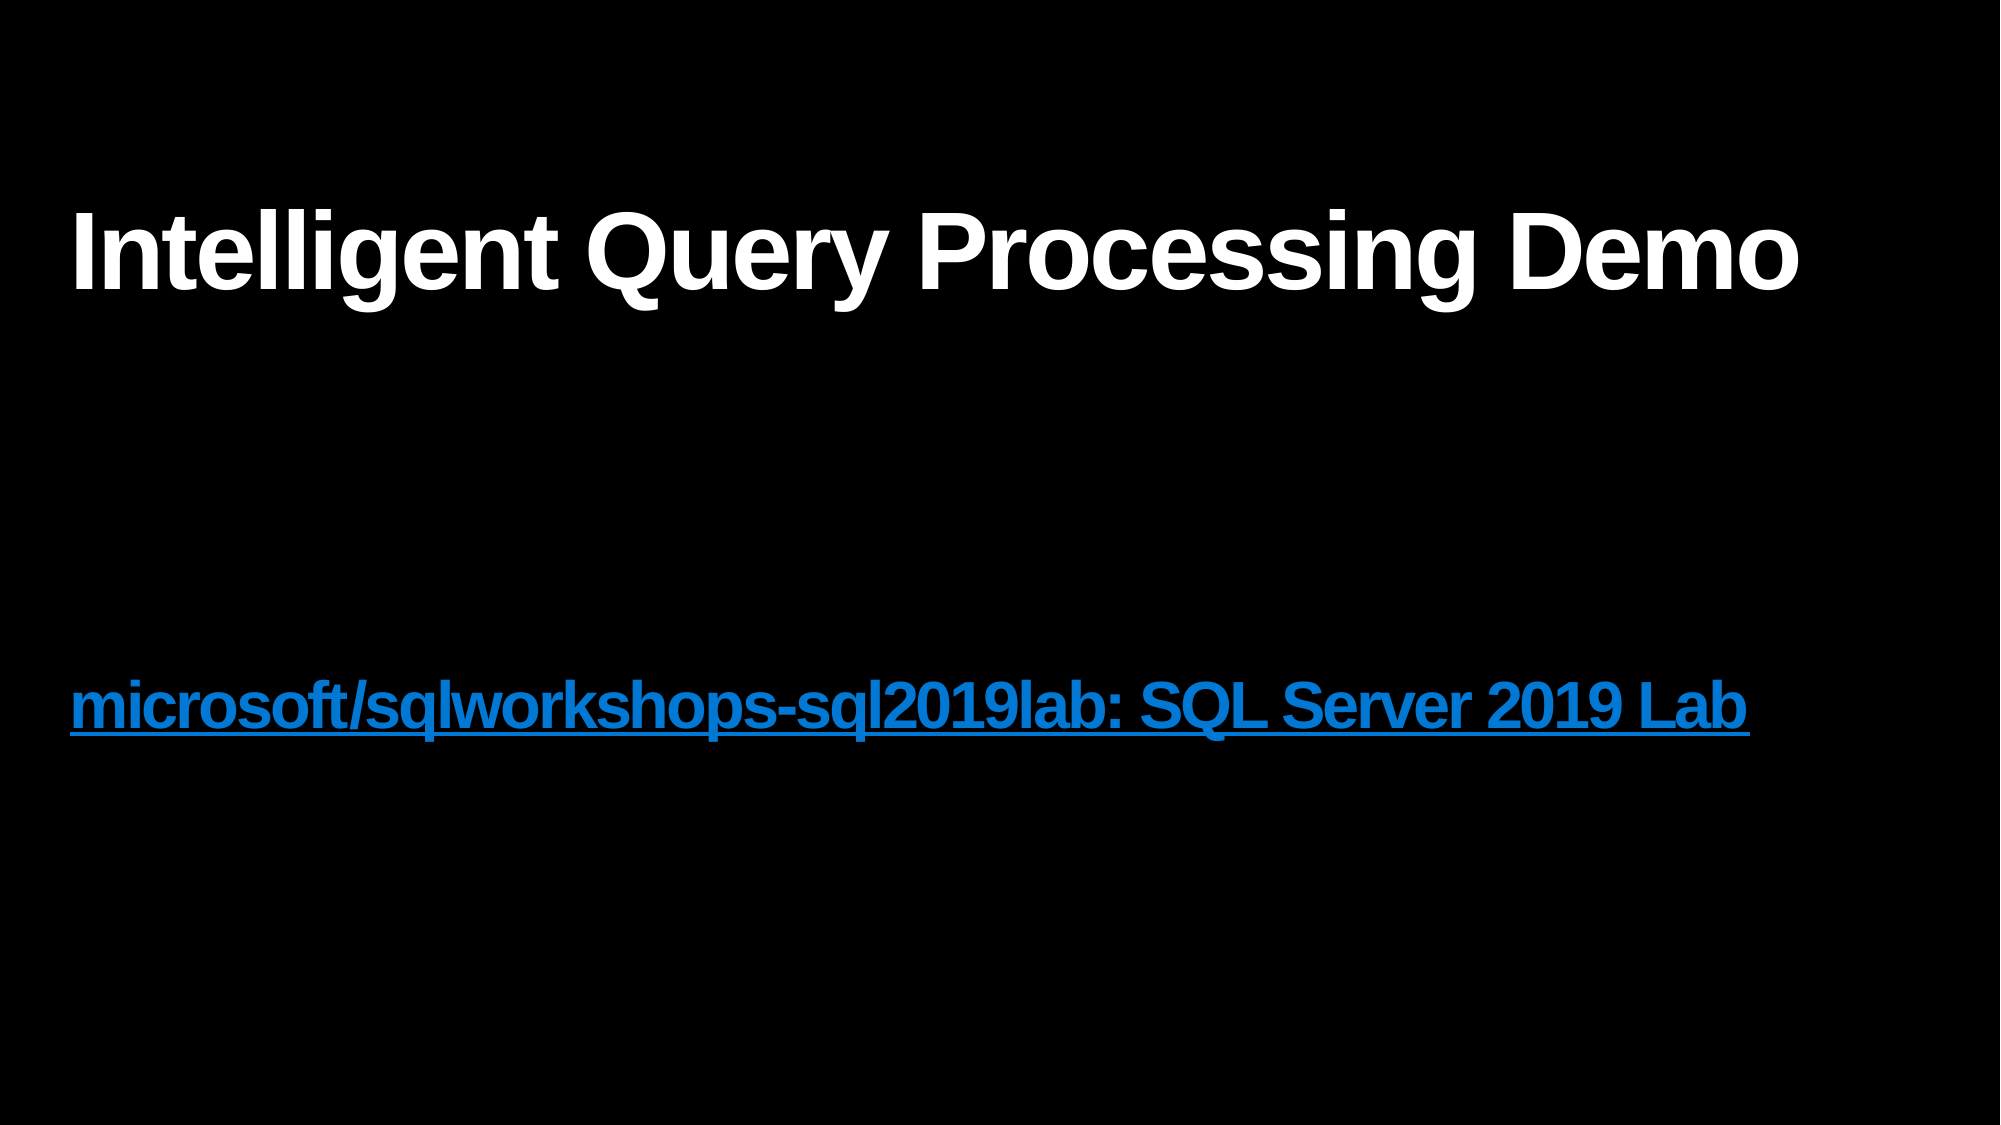

# Intelligent Query Processing Demo microsoft/sqlworkshops-sql2019lab: SQL Server 2019 Lab